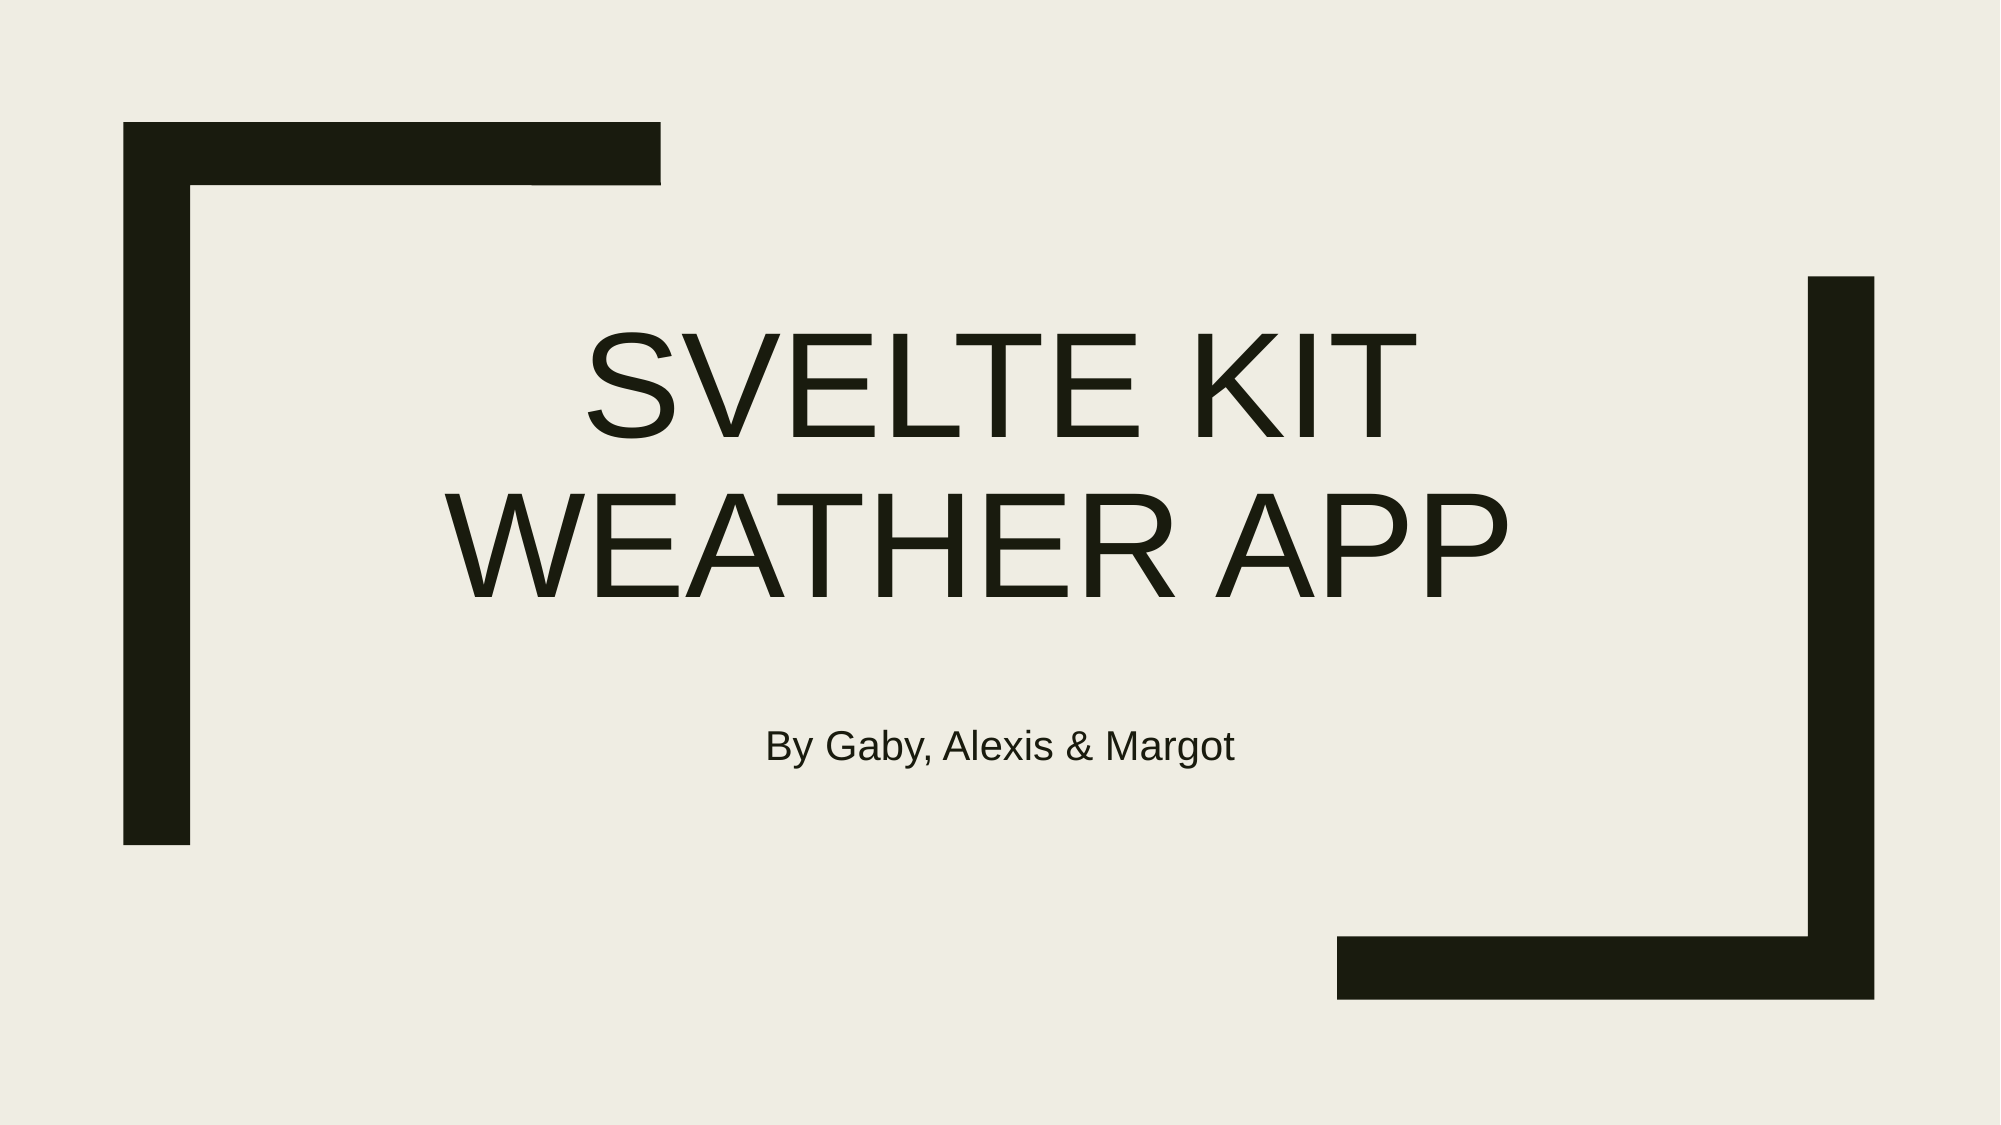

# SVELTE KIT weather app
By Gaby, Alexis & Margot